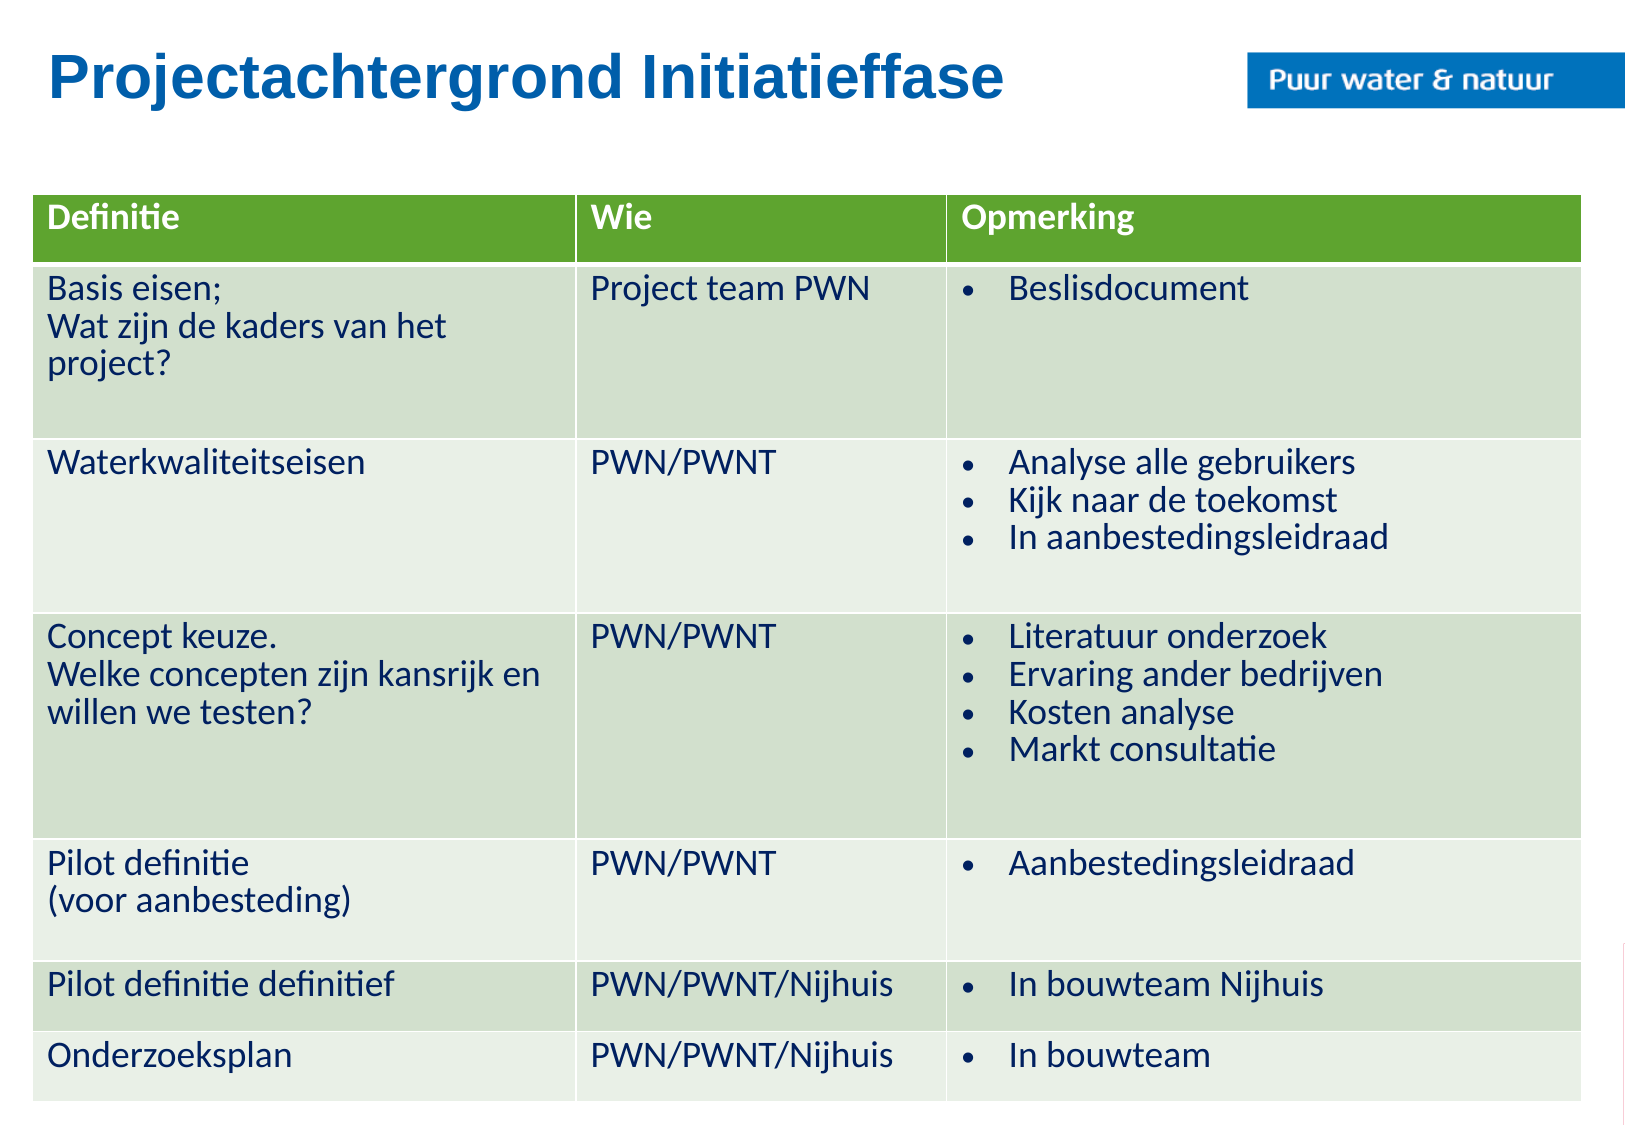

# Projectachtergrond Initiatieffase
| Definitie | Wie | Opmerking |
| --- | --- | --- |
| Basis eisen; Wat zijn de kaders van het project? | Project team PWN | Beslisdocument |
| Waterkwaliteitseisen | PWN/PWNT | Analyse alle gebruikers Kijk naar de toekomst In aanbestedingsleidraad |
| Concept keuze. Welke concepten zijn kansrijk en willen we testen? | PWN/PWNT | Literatuur onderzoek Ervaring ander bedrijven Kosten analyse Markt consultatie |
| Pilot definitie (voor aanbesteding) | PWN/PWNT | Aanbestedingsleidraad |
| Pilot definitie definitief | PWN/PWNT/Nijhuis | In bouwteam Nijhuis |
| Onderzoeksplan | PWN/PWNT/Nijhuis | In bouwteam |
Waterkwalitiet
Leveringszekerhied